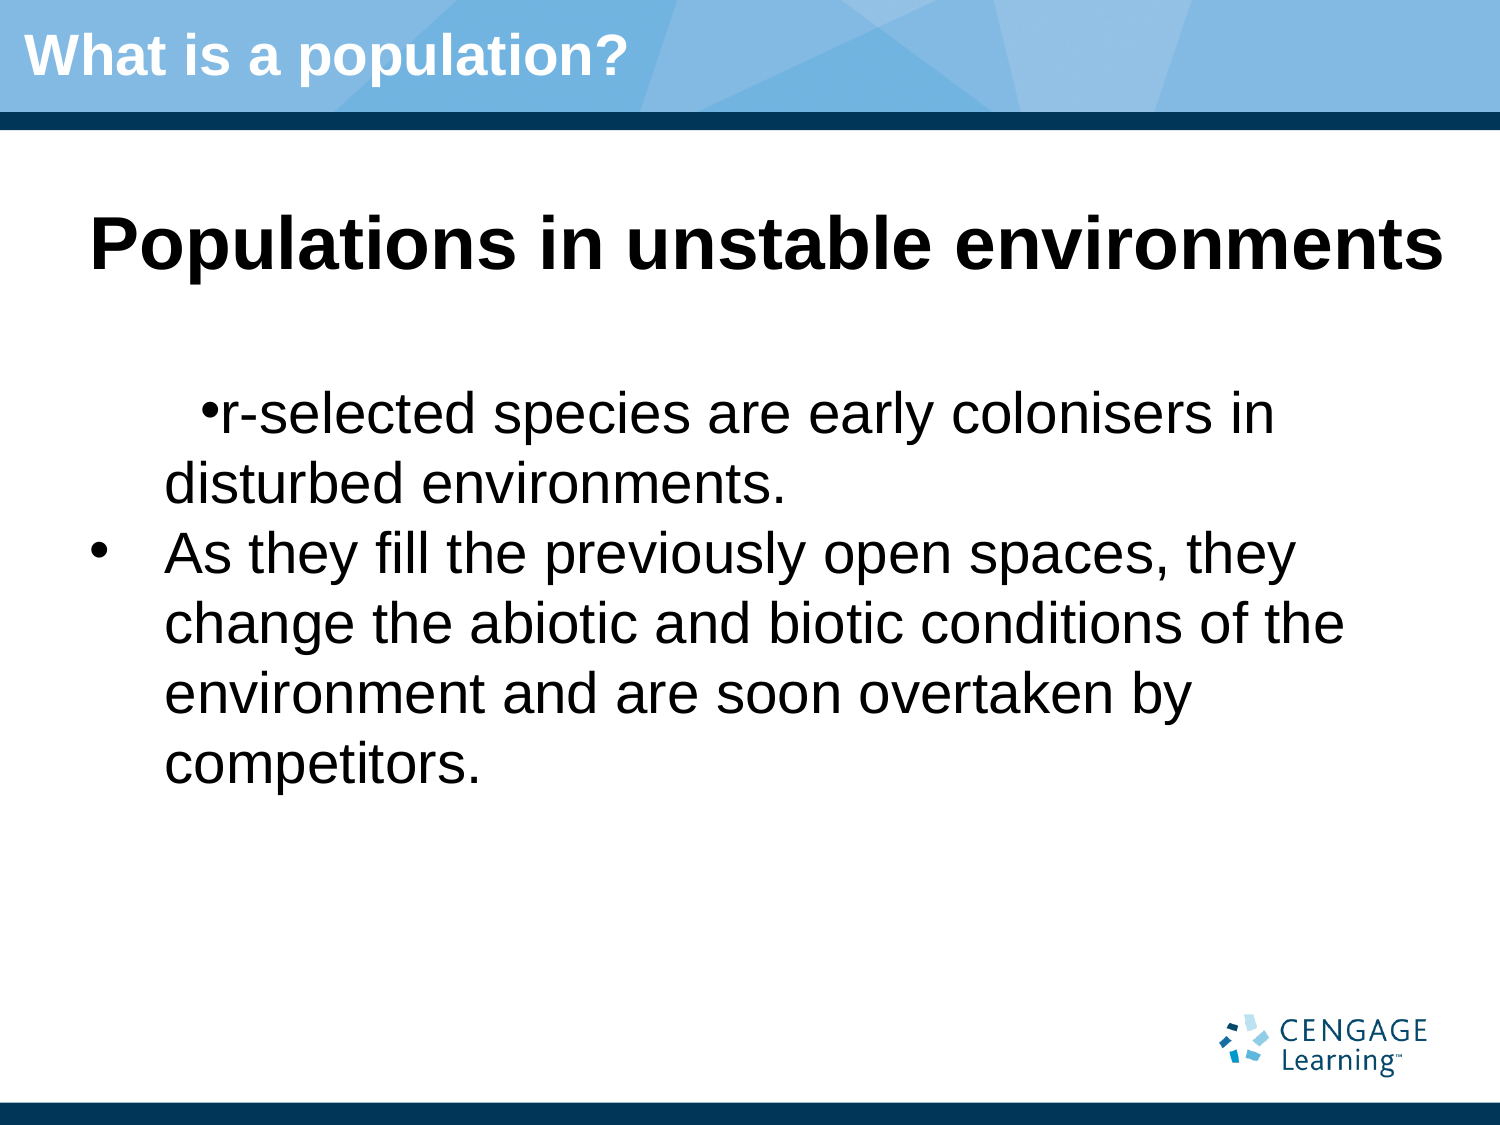

# What is a population?
Populations in unstable environments

r-selected species are early colonisers in
disturbed environments.
As they fill the previously open spaces, they change the abiotic and biotic conditions of the environment and are soon overtaken by competitors.